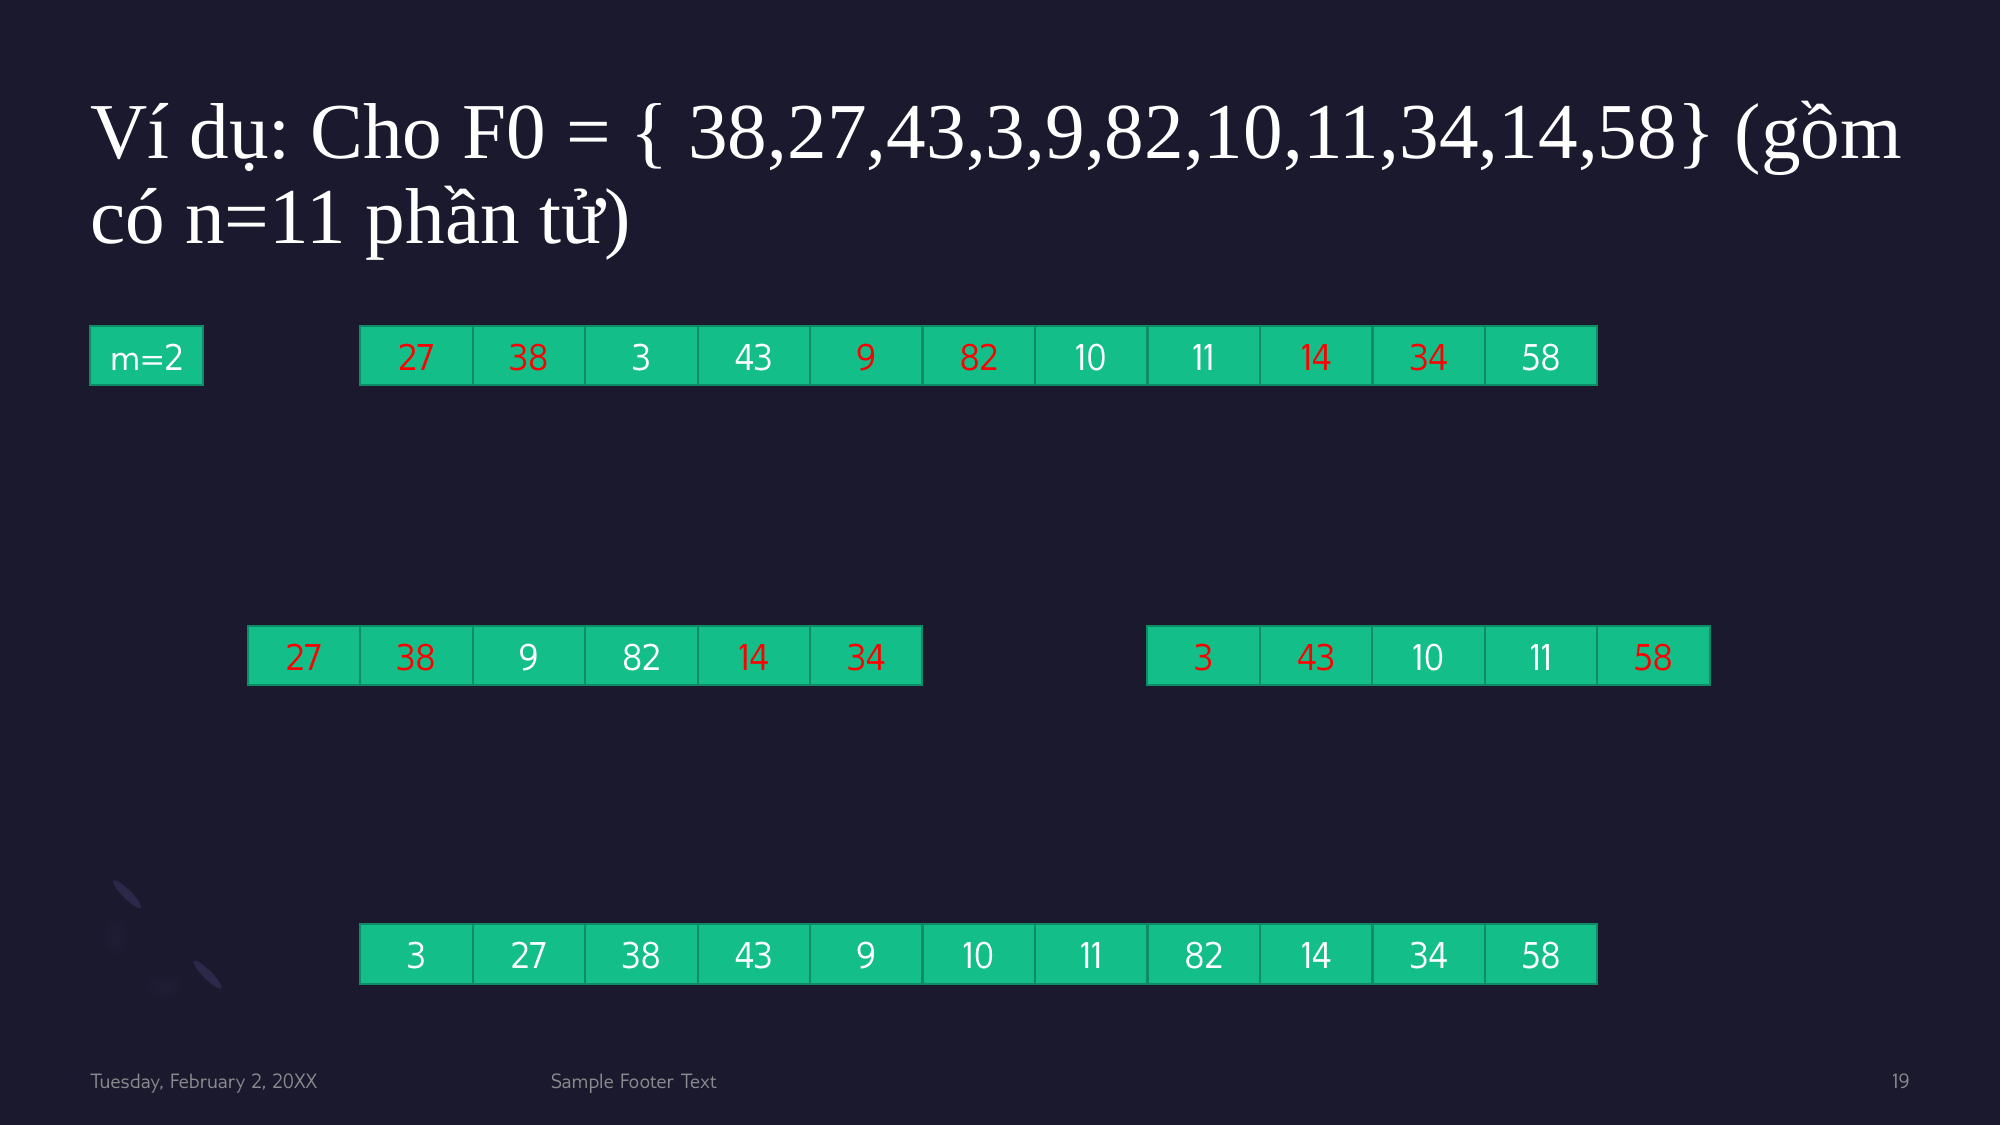

# Ví dụ: Cho F0 = { 38,27,43,3,9,82,10,11,34,14,58} (gồm có n=11 phần tử)
m=2
27
38
3
43
9
82
10
11
14
34
58
27
38
9
82
14
34
3
43
10
11
58
3
27
38
43
9
10
11
82
14
34
58
Tuesday, February 2, 20XX
Sample Footer Text
19